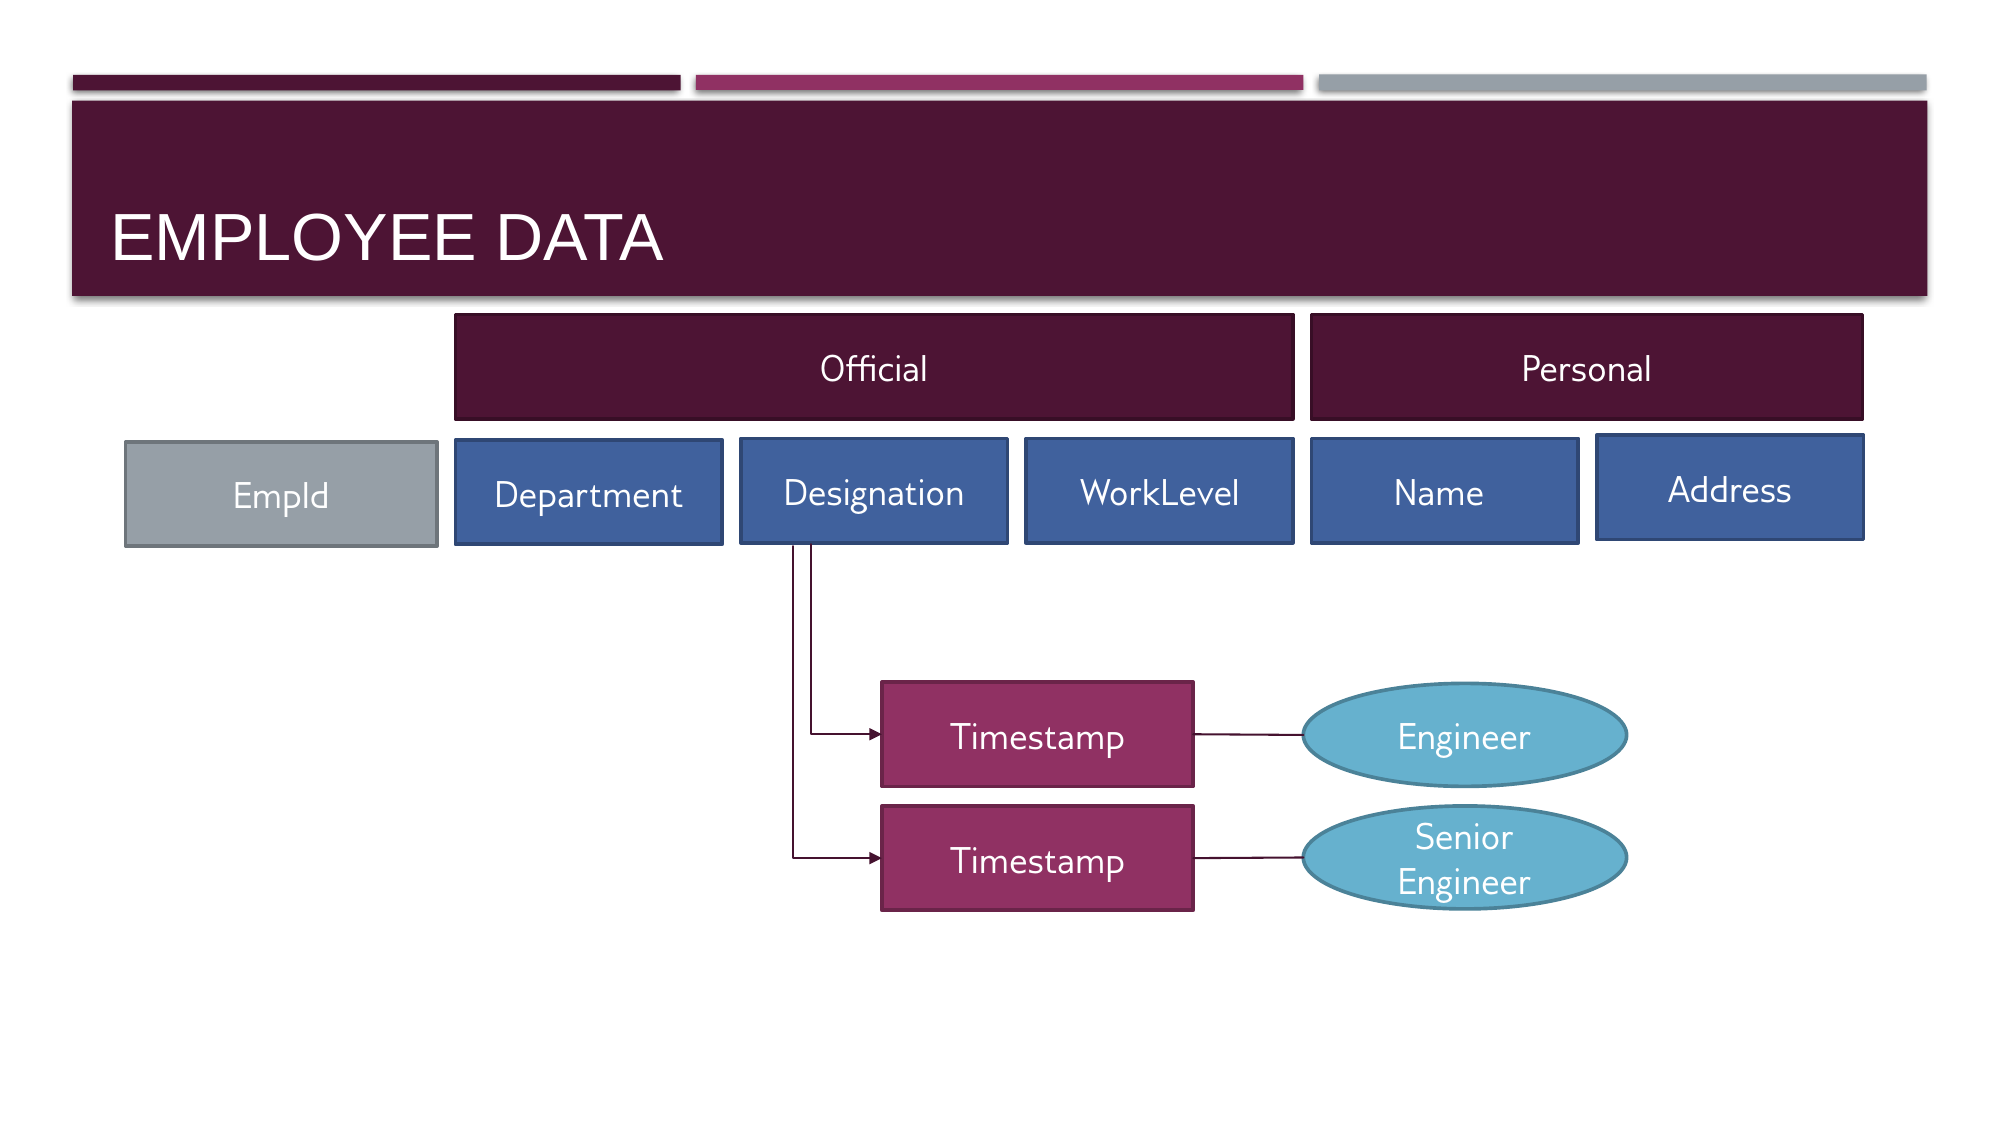

# Employee Data
Official
Personal
Address
Designation
WorkLevel
Name
Department
EmpId
Timestamp
Engineer
Timestamp
Senior Engineer